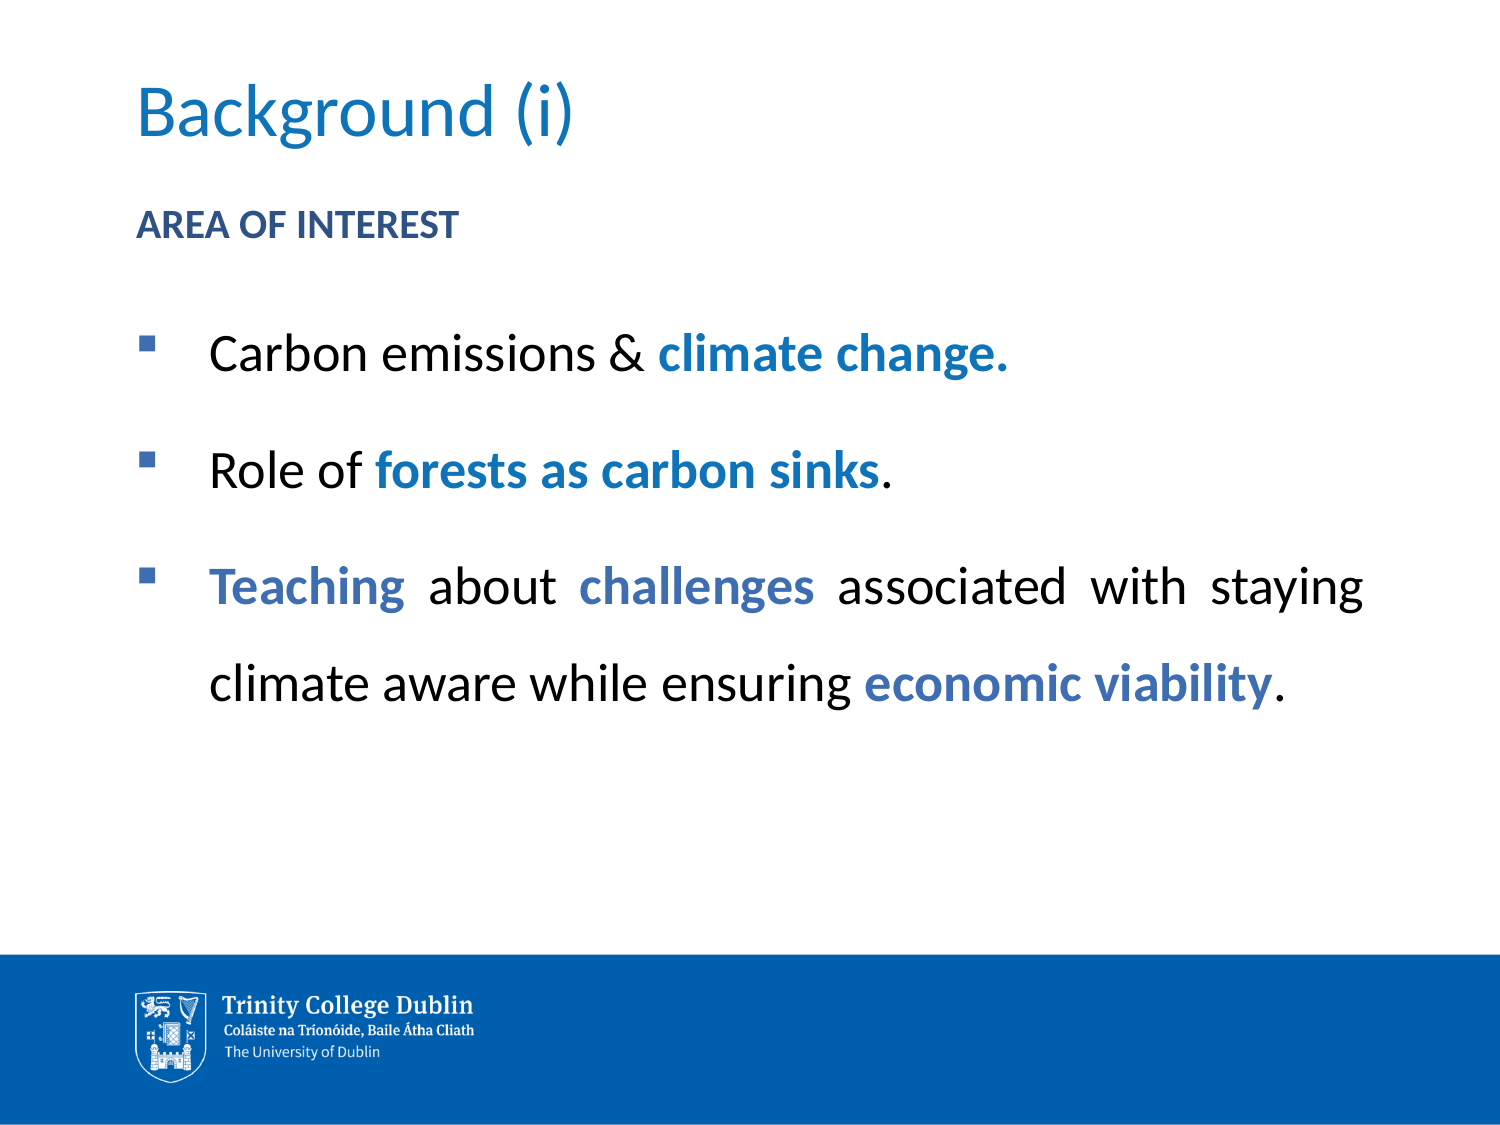

# Background (i)
AREA OF INTEREST
Carbon emissions & climate change.
Role of forests as carbon sinks.
Teaching about challenges associated with staying climate aware while ensuring economic viability.